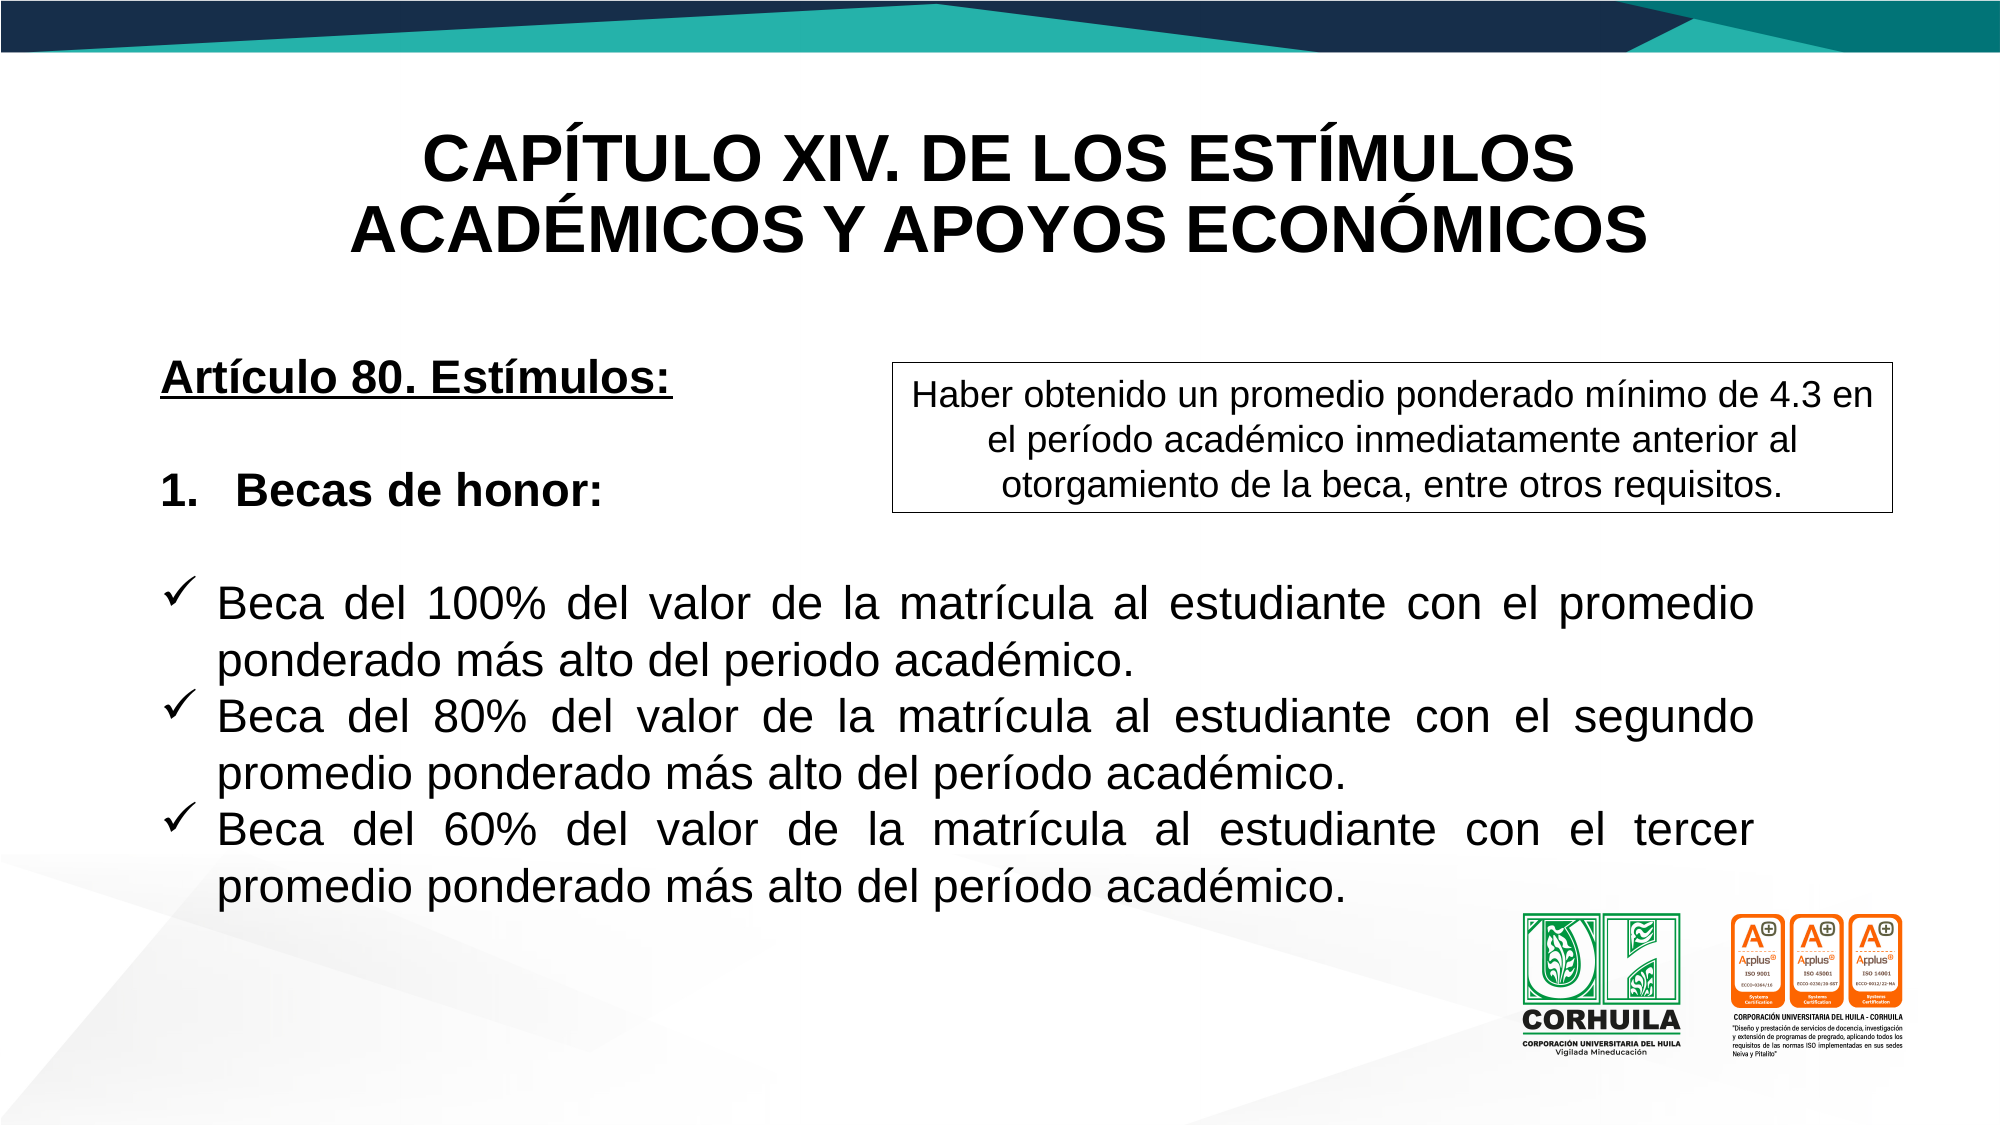

CAPÍTULO XIV. DE LOS ESTÍMULOS ACADÉMICOS Y APOYOS ECONÓMICOS
Artículo 80. Estímulos:

Becas de honor:

Beca del 100% del valor de la matrícula al estudiante con el promedio ponderado más alto del periodo académico.
Beca del 80% del valor de la matrícula al estudiante con el segundo promedio ponderado más alto del período académico.
Beca del 60% del valor de la matrícula al estudiante con el tercer promedio ponderado más alto del período académico.
Haber obtenido un promedio ponderado mínimo de 4.3 en el período académico inmediatamente anterior al otorgamiento de la beca, entre otros requisitos.